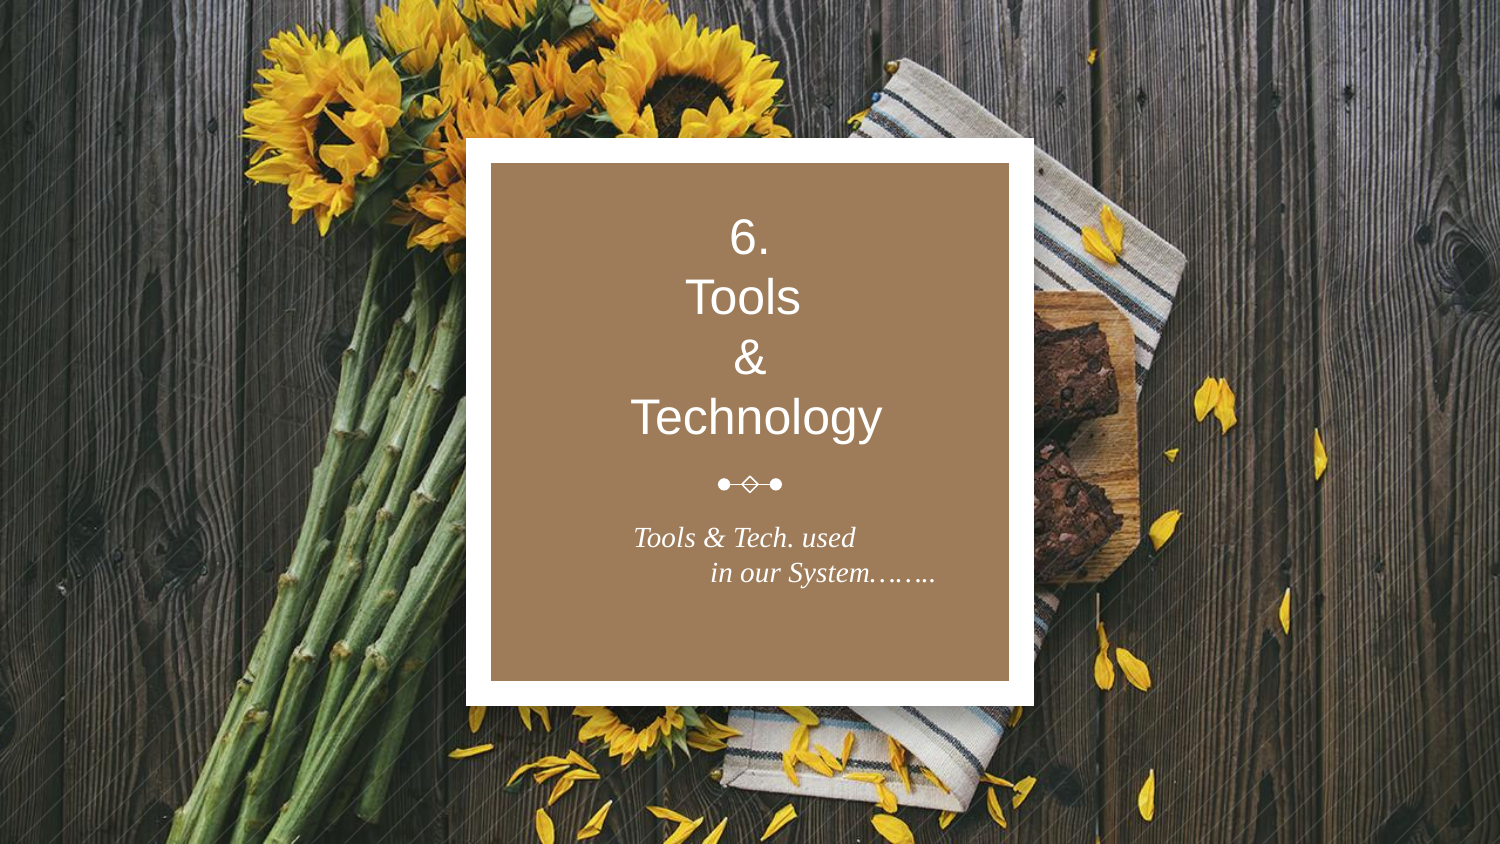

# 6.
Tools
&
 Technology
Tools & Tech. used
	in our System……..